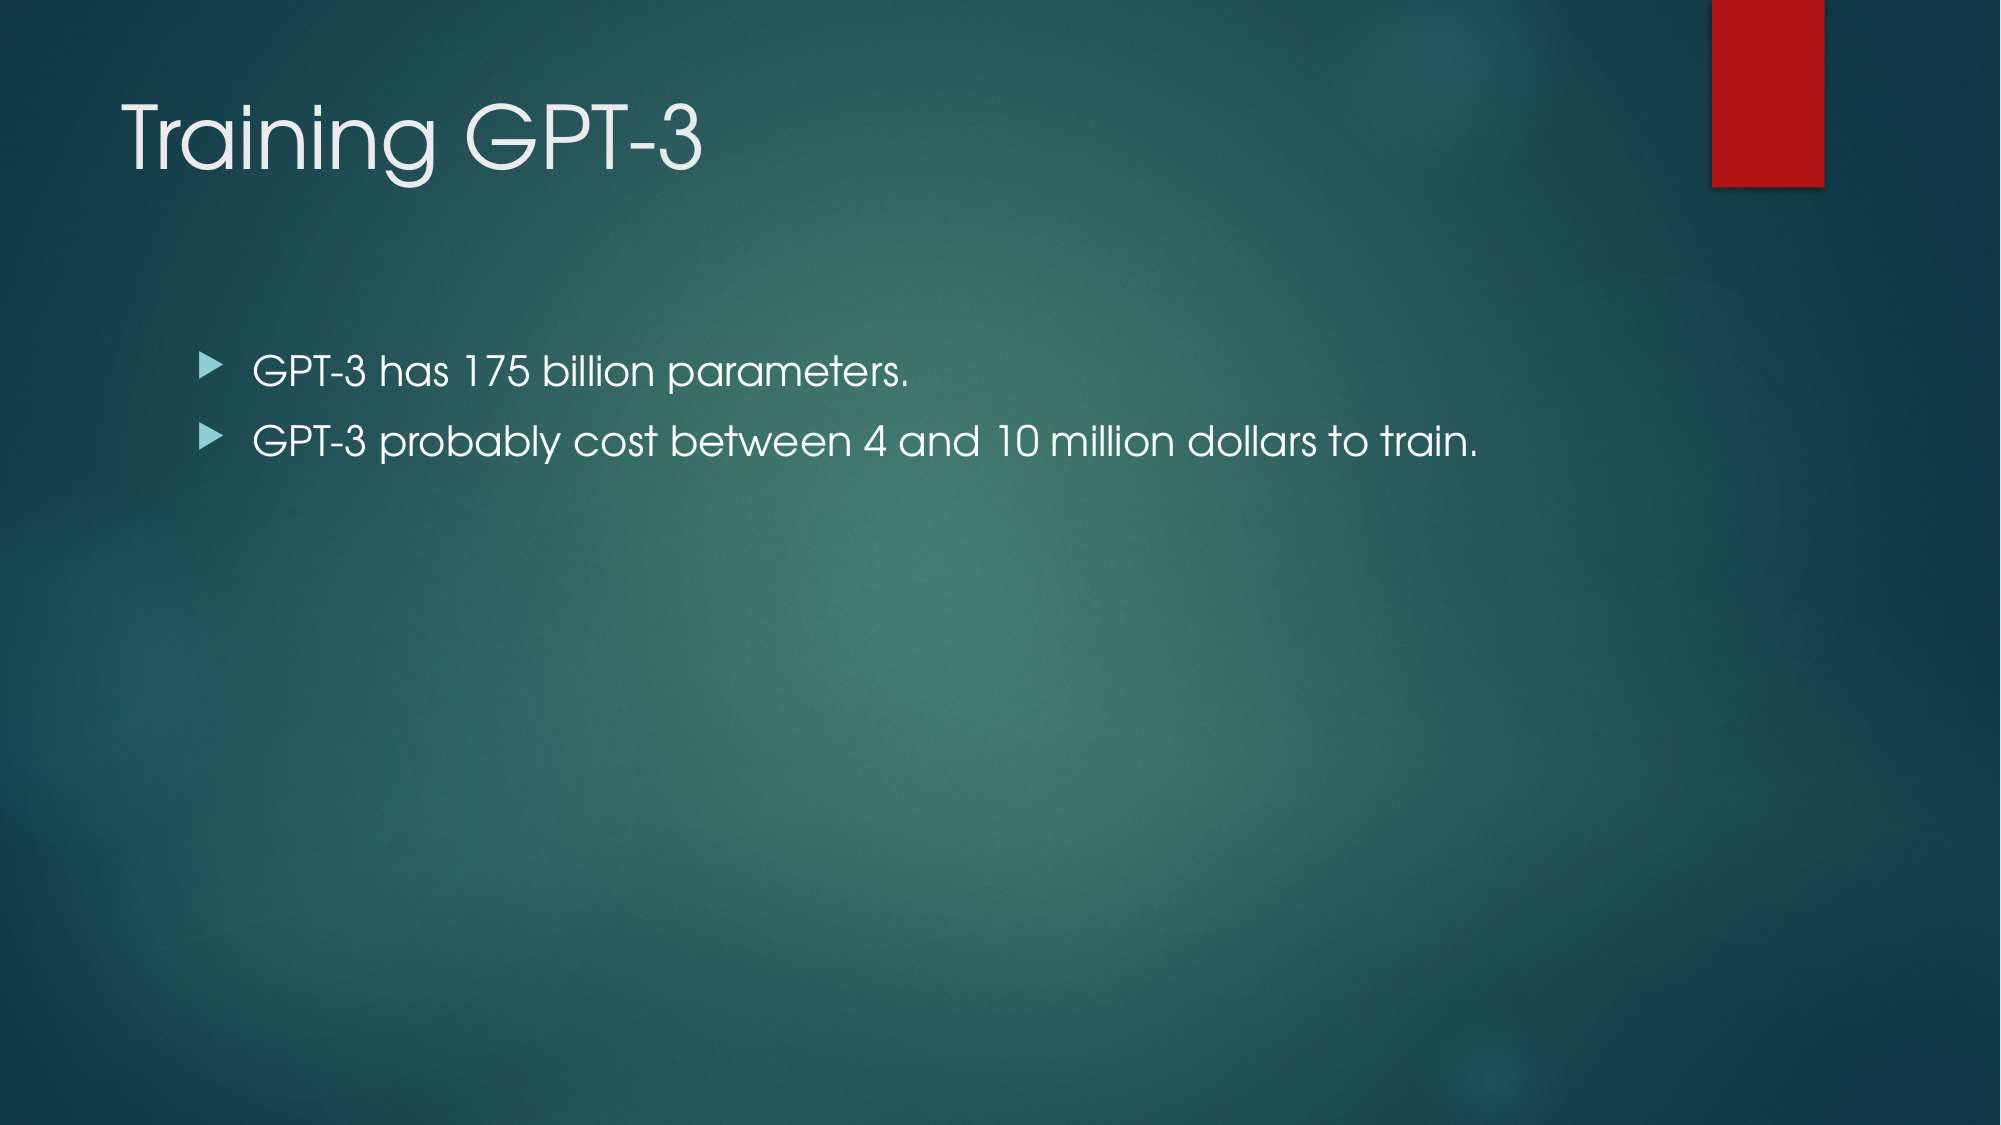

# Training GPT-3
GPT-3 has 175 billion parameters.
GPT-3 probably cost between 4 and 10 million dollars to train.